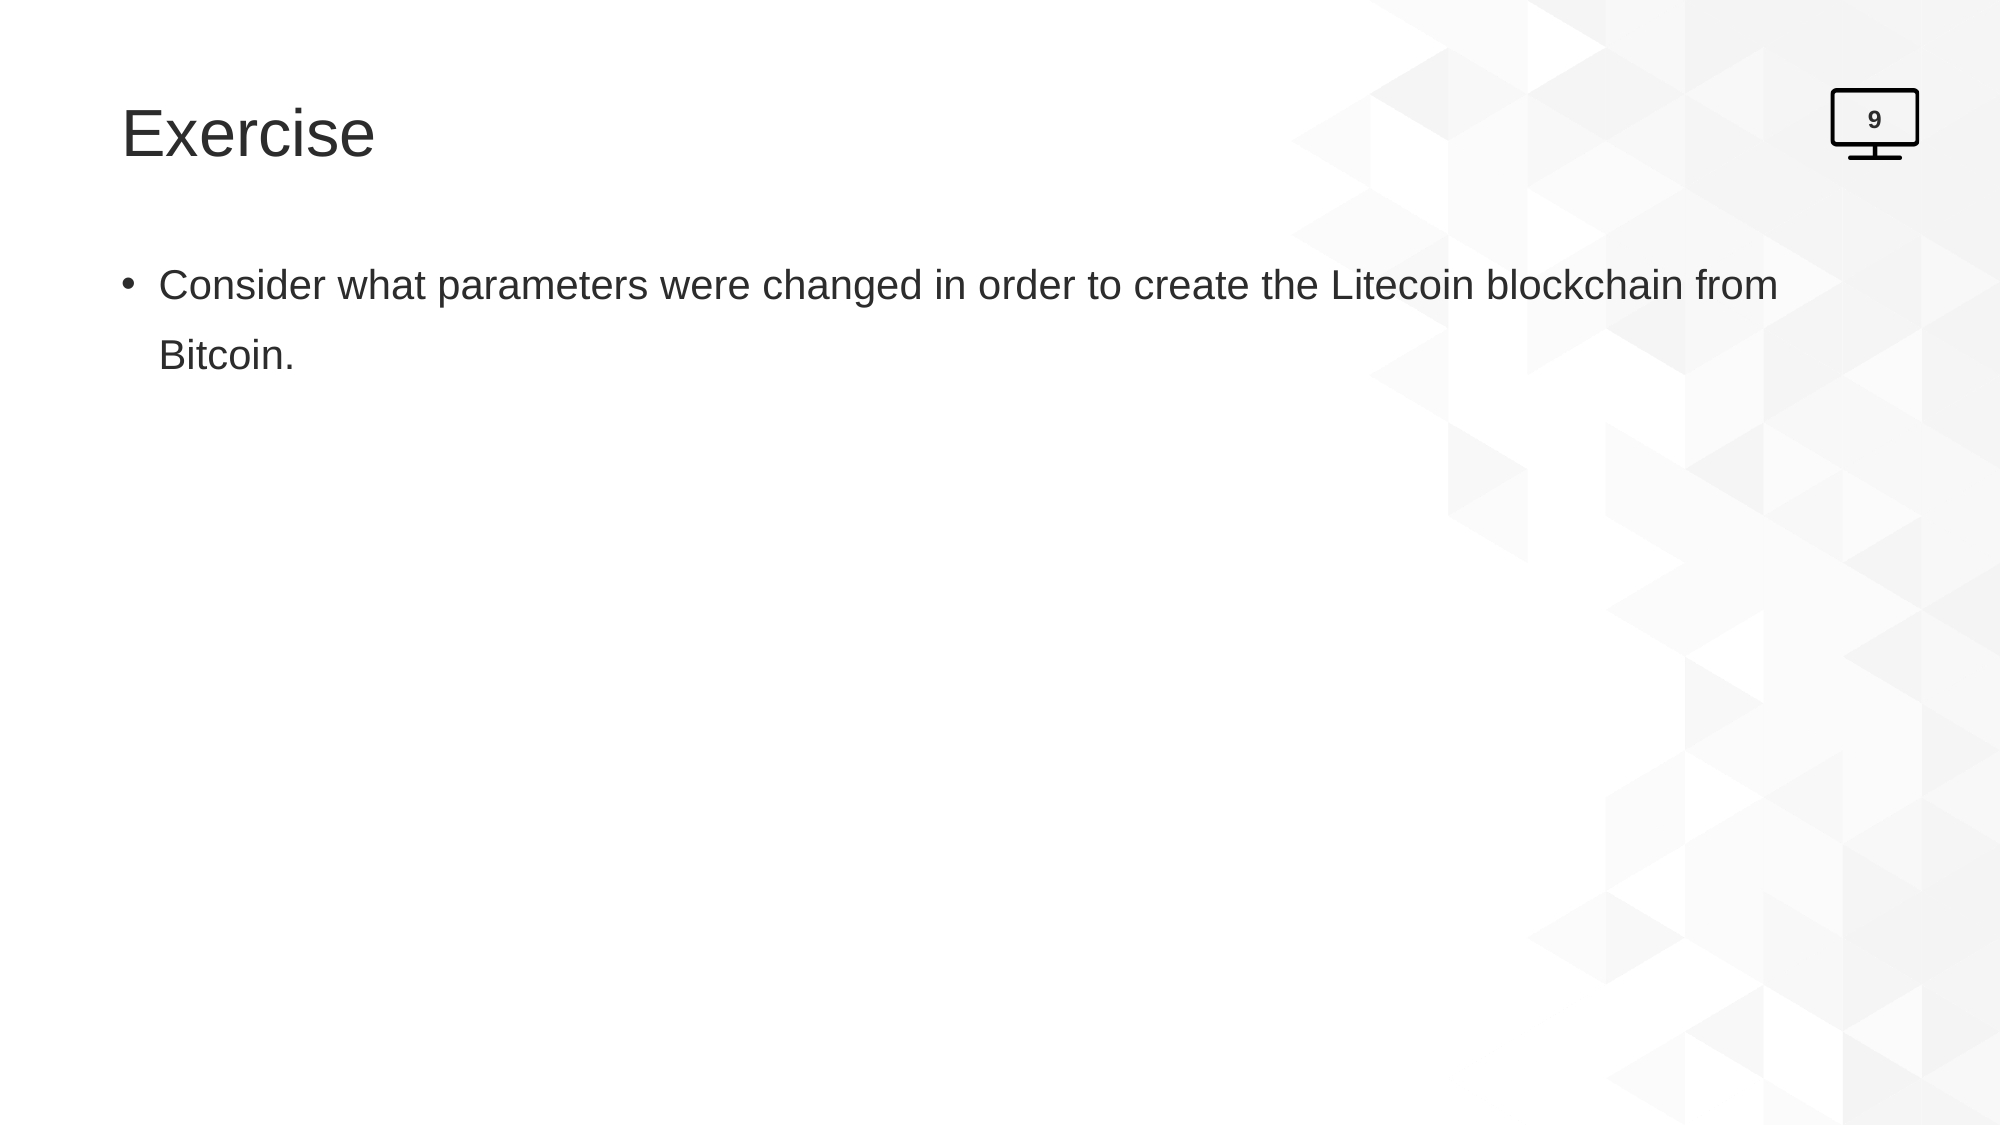

# Exercise
9
Consider what parameters were changed in order to create the Litecoin blockchain from Bitcoin.